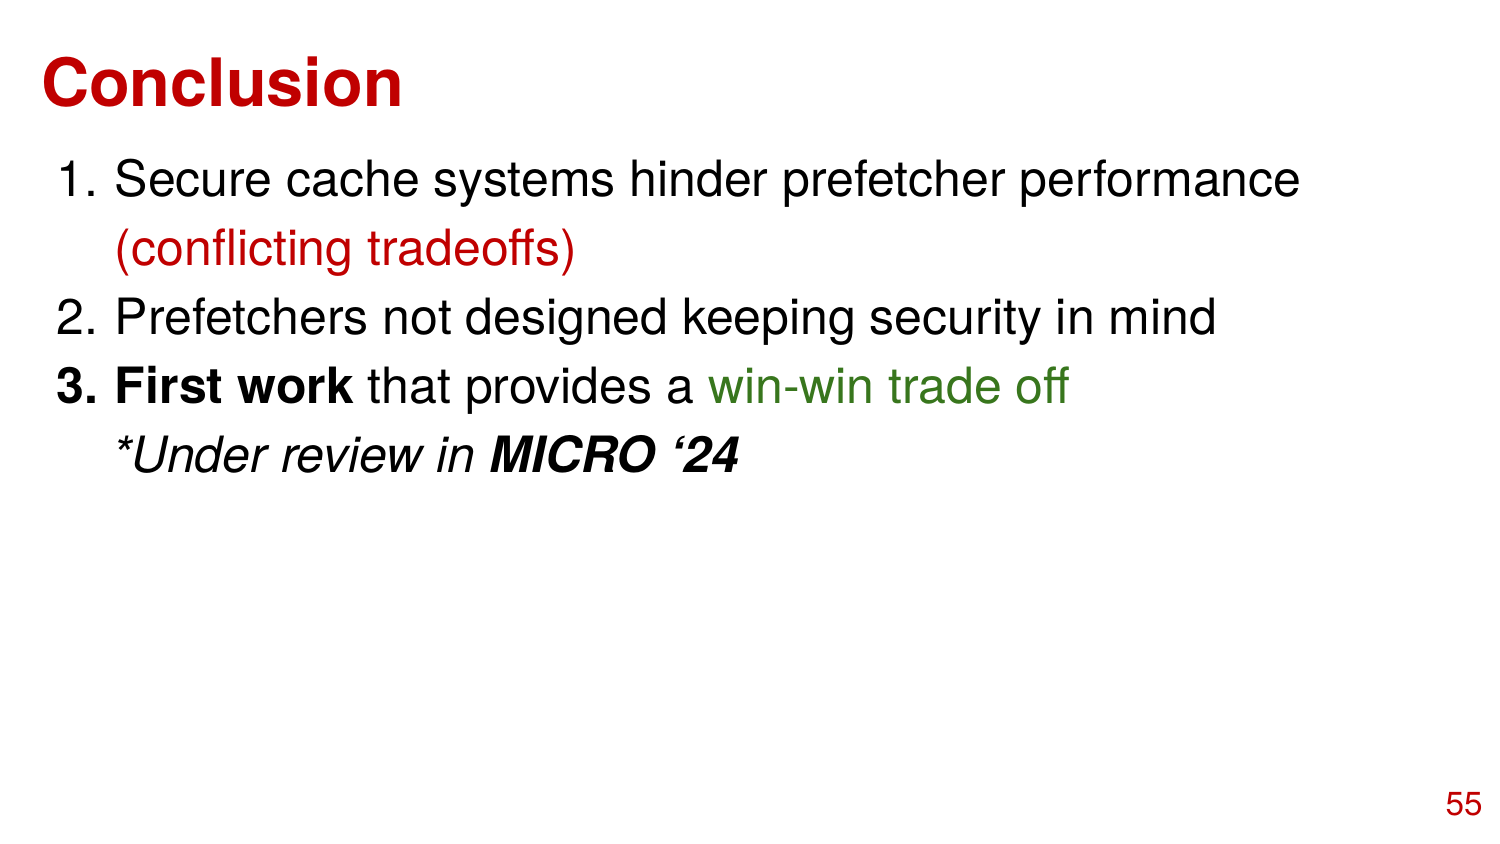

# Conclusion
Secure cache systems hinder prefetcher performance (conflicting tradeoffs)
Prefetchers not designed keeping security in mind
First work that provides a win-win trade off
    *Under review in MICRO ‘24
55